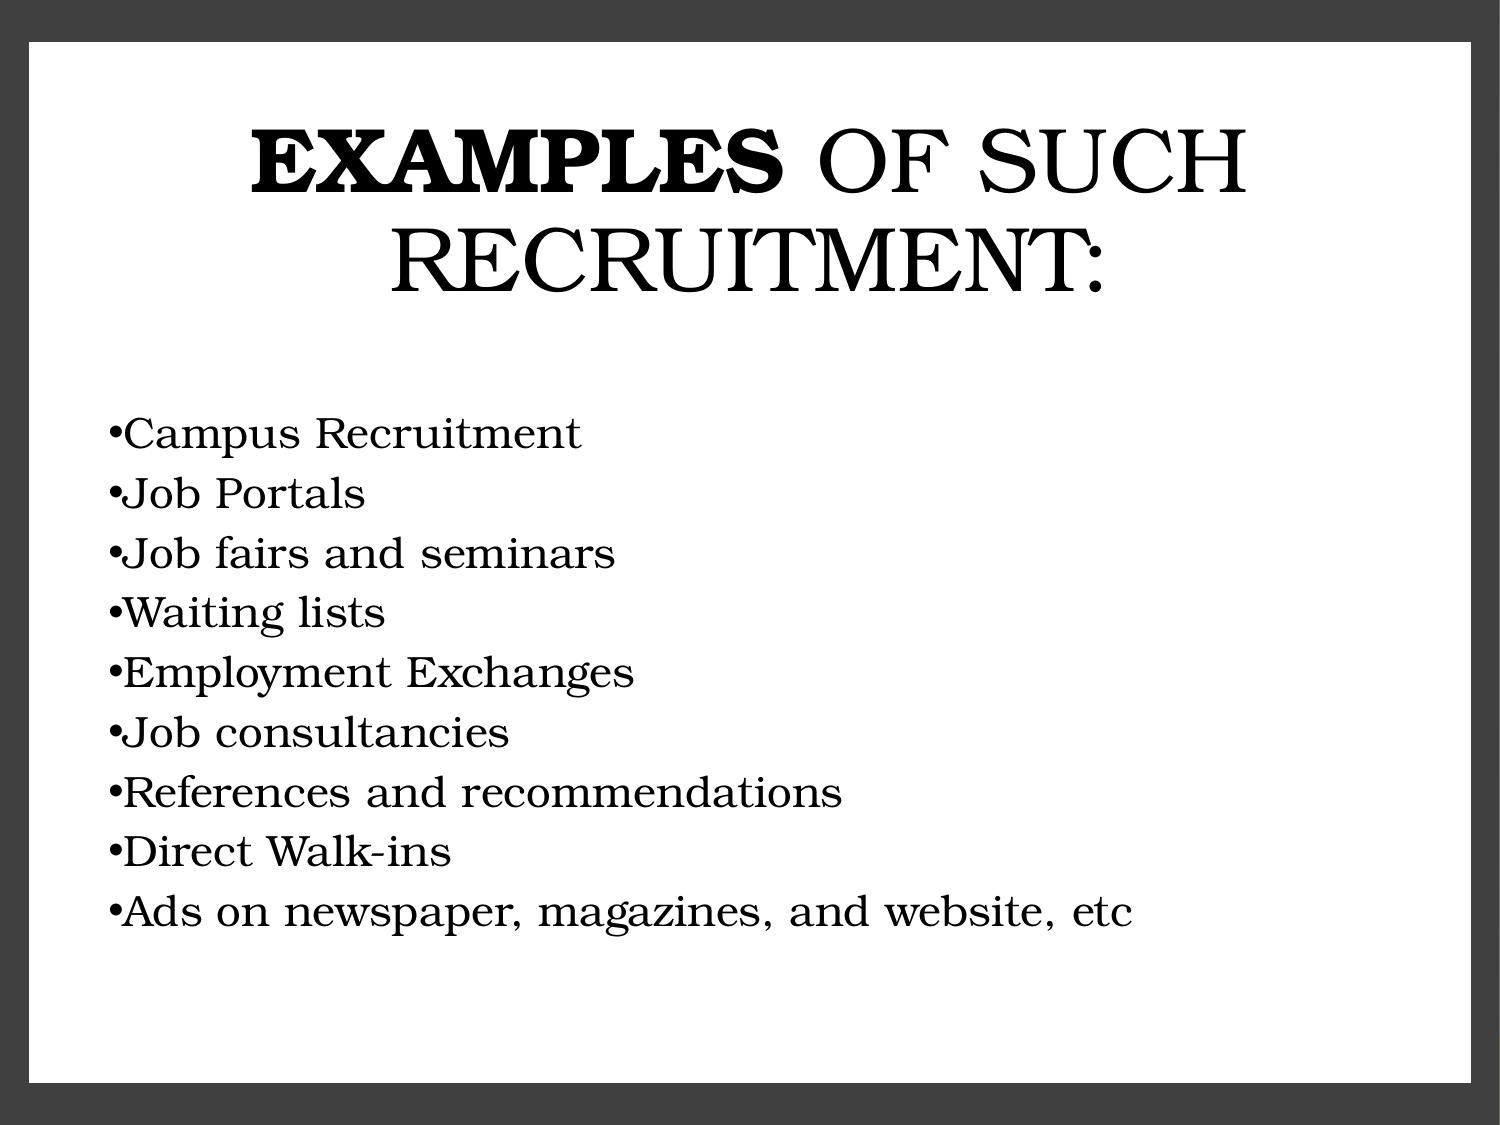

# EXAMPLES OF SUCH RECRUITMENT:
Campus Recruitment​
Job Portals​
Job fairs and seminars​
Waiting lists​
Employment Exchanges​
Job consultancies​
References and recommendations​
Direct Walk-ins​
Ads on newspaper, magazines, and website, etc​